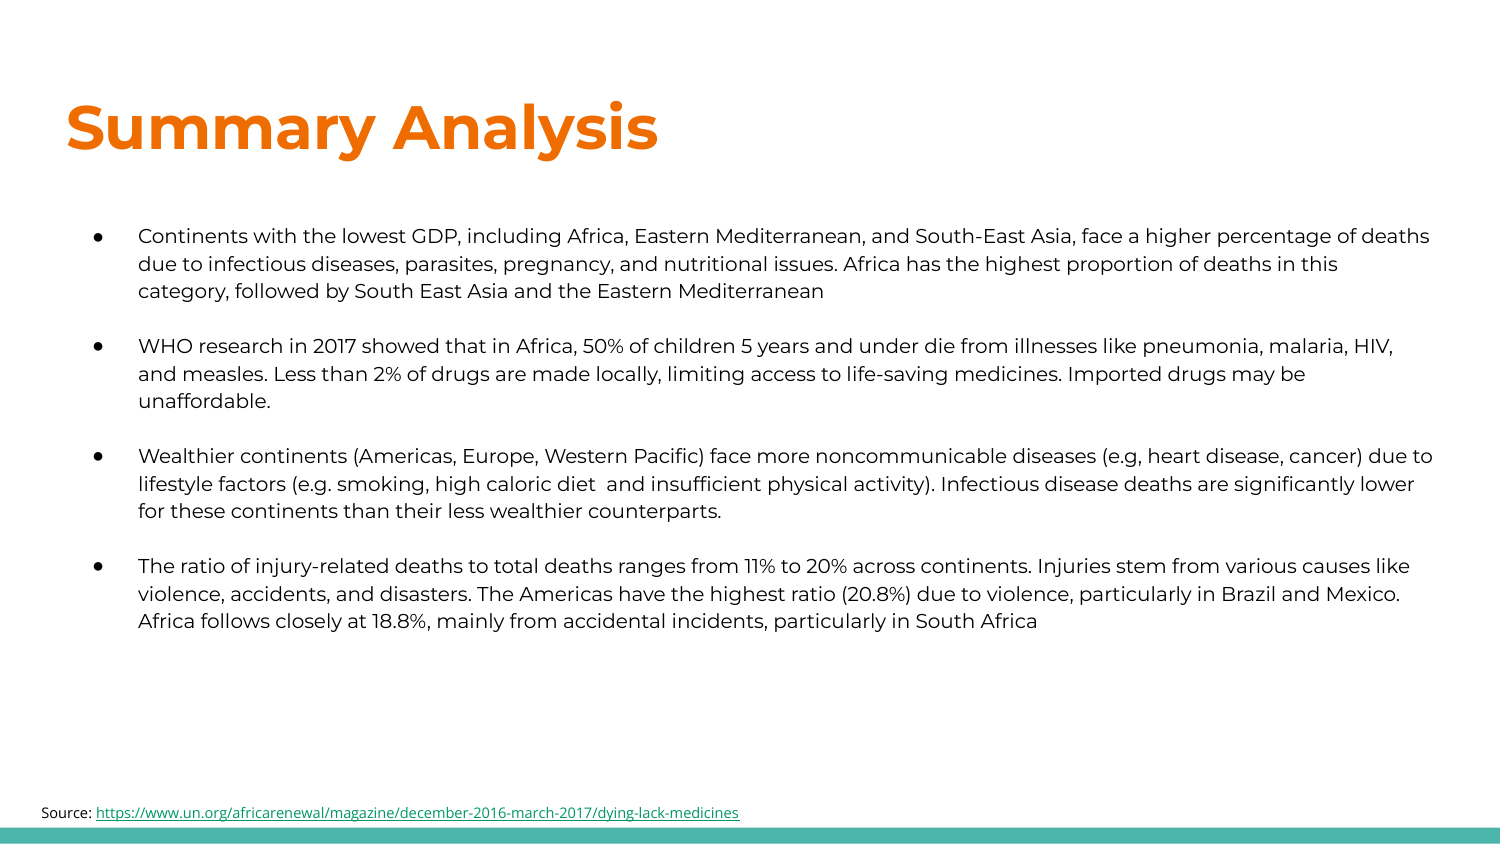

# Summary Analysis

Continents with the lowest GDP, including Africa, Eastern Mediterranean, and South-East Asia, face a higher percentage of deaths due to infectious diseases, parasites, pregnancy, and nutritional issues. Africa has the highest proportion of deaths in this category, followed by South East Asia and the Eastern Mediterranean

WHO research in 2017 showed that in Africa, 50% of children 5 years and under die from illnesses like pneumonia, malaria, HIV, and measles. Less than 2% of drugs are made locally, limiting access to life-saving medicines. Imported drugs may be unaffordable.
Wealthier continents (Americas, Europe, Western Pacific) face more noncommunicable diseases (e.g, heart disease, cancer) due to lifestyle factors (e.g. smoking, high caloric diet  and insufficient physical activity). Infectious disease deaths are significantly lower for these continents than their less wealthier counterparts.

The ratio of injury-related deaths to total deaths ranges from 11% to 20% across continents. Injuries stem from various causes like violence, accidents, and disasters. The Americas have the highest ratio (20.8%) due to violence, particularly in Brazil and Mexico. Africa follows closely at 18.8%, mainly from accidental incidents, particularly in South Africa

Source: https://www.un.org/africarenewal/magazine/december-2016-march-2017/dying-lack-medicines